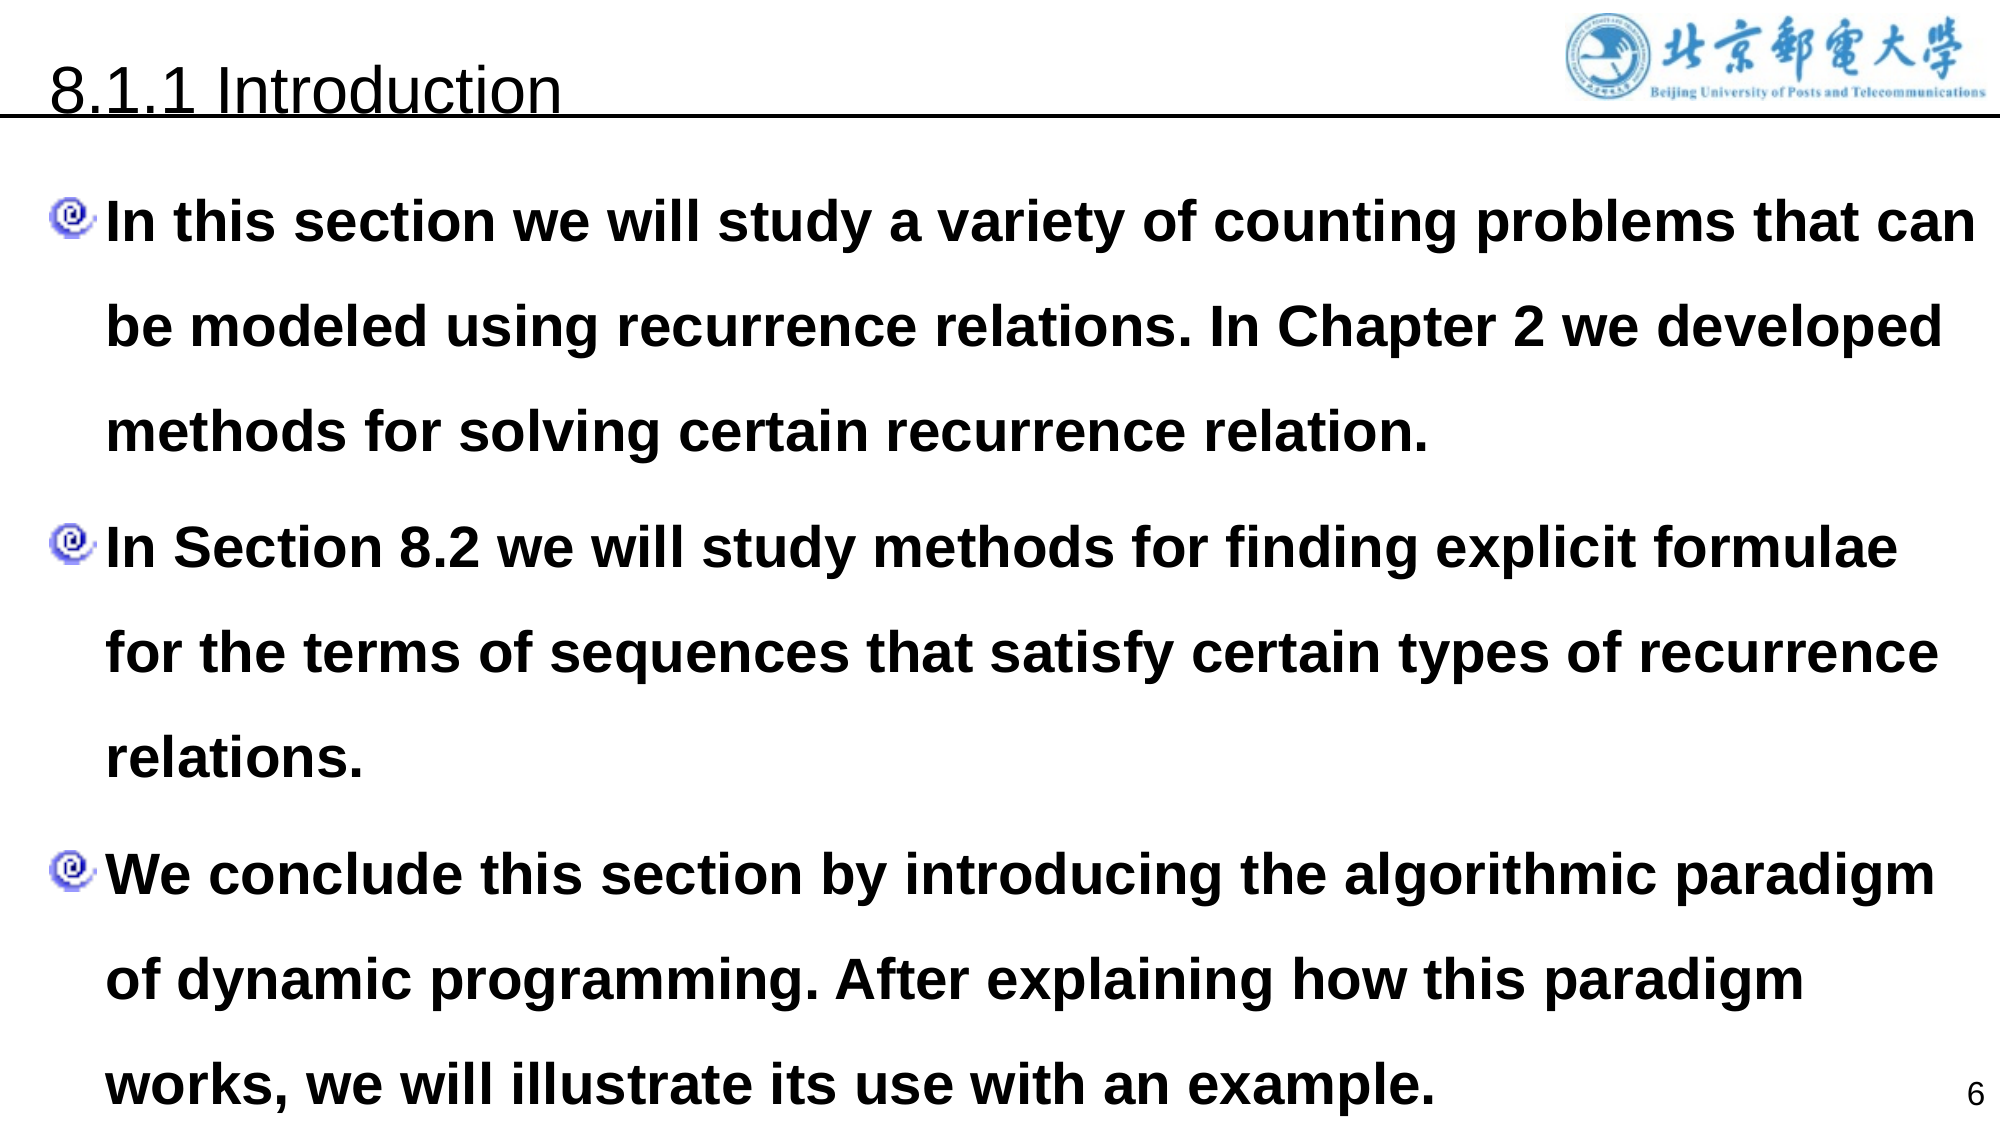

8.1.1 Introduction
In this section we will study a variety of counting problems that can be modeled using recurrence relations. In Chapter 2 we developed methods for solving certain recurrence relation.
In Section 8.2 we will study methods for finding explicit formulae for the terms of sequences that satisfy certain types of recurrence relations.
We conclude this section by introducing the algorithmic paradigm of dynamic programming. After explaining how this paradigm works, we will illustrate its use with an example.